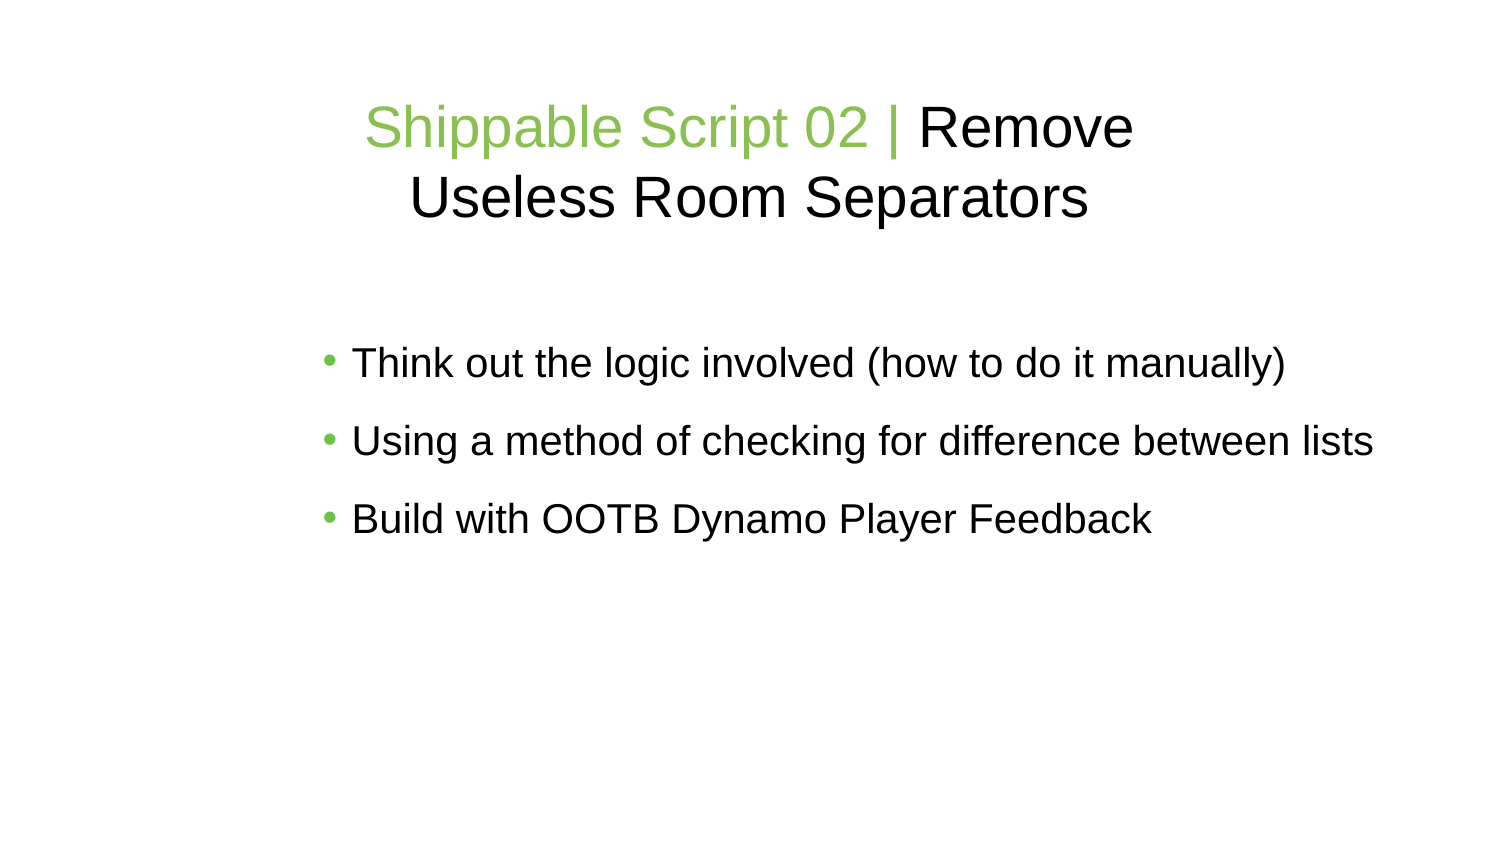

# Shippable Script 02 | Remove Useless Room Separators
Think out the logic involved (how to do it manually)
Using a method of checking for difference between lists
Build with OOTB Dynamo Player Feedback